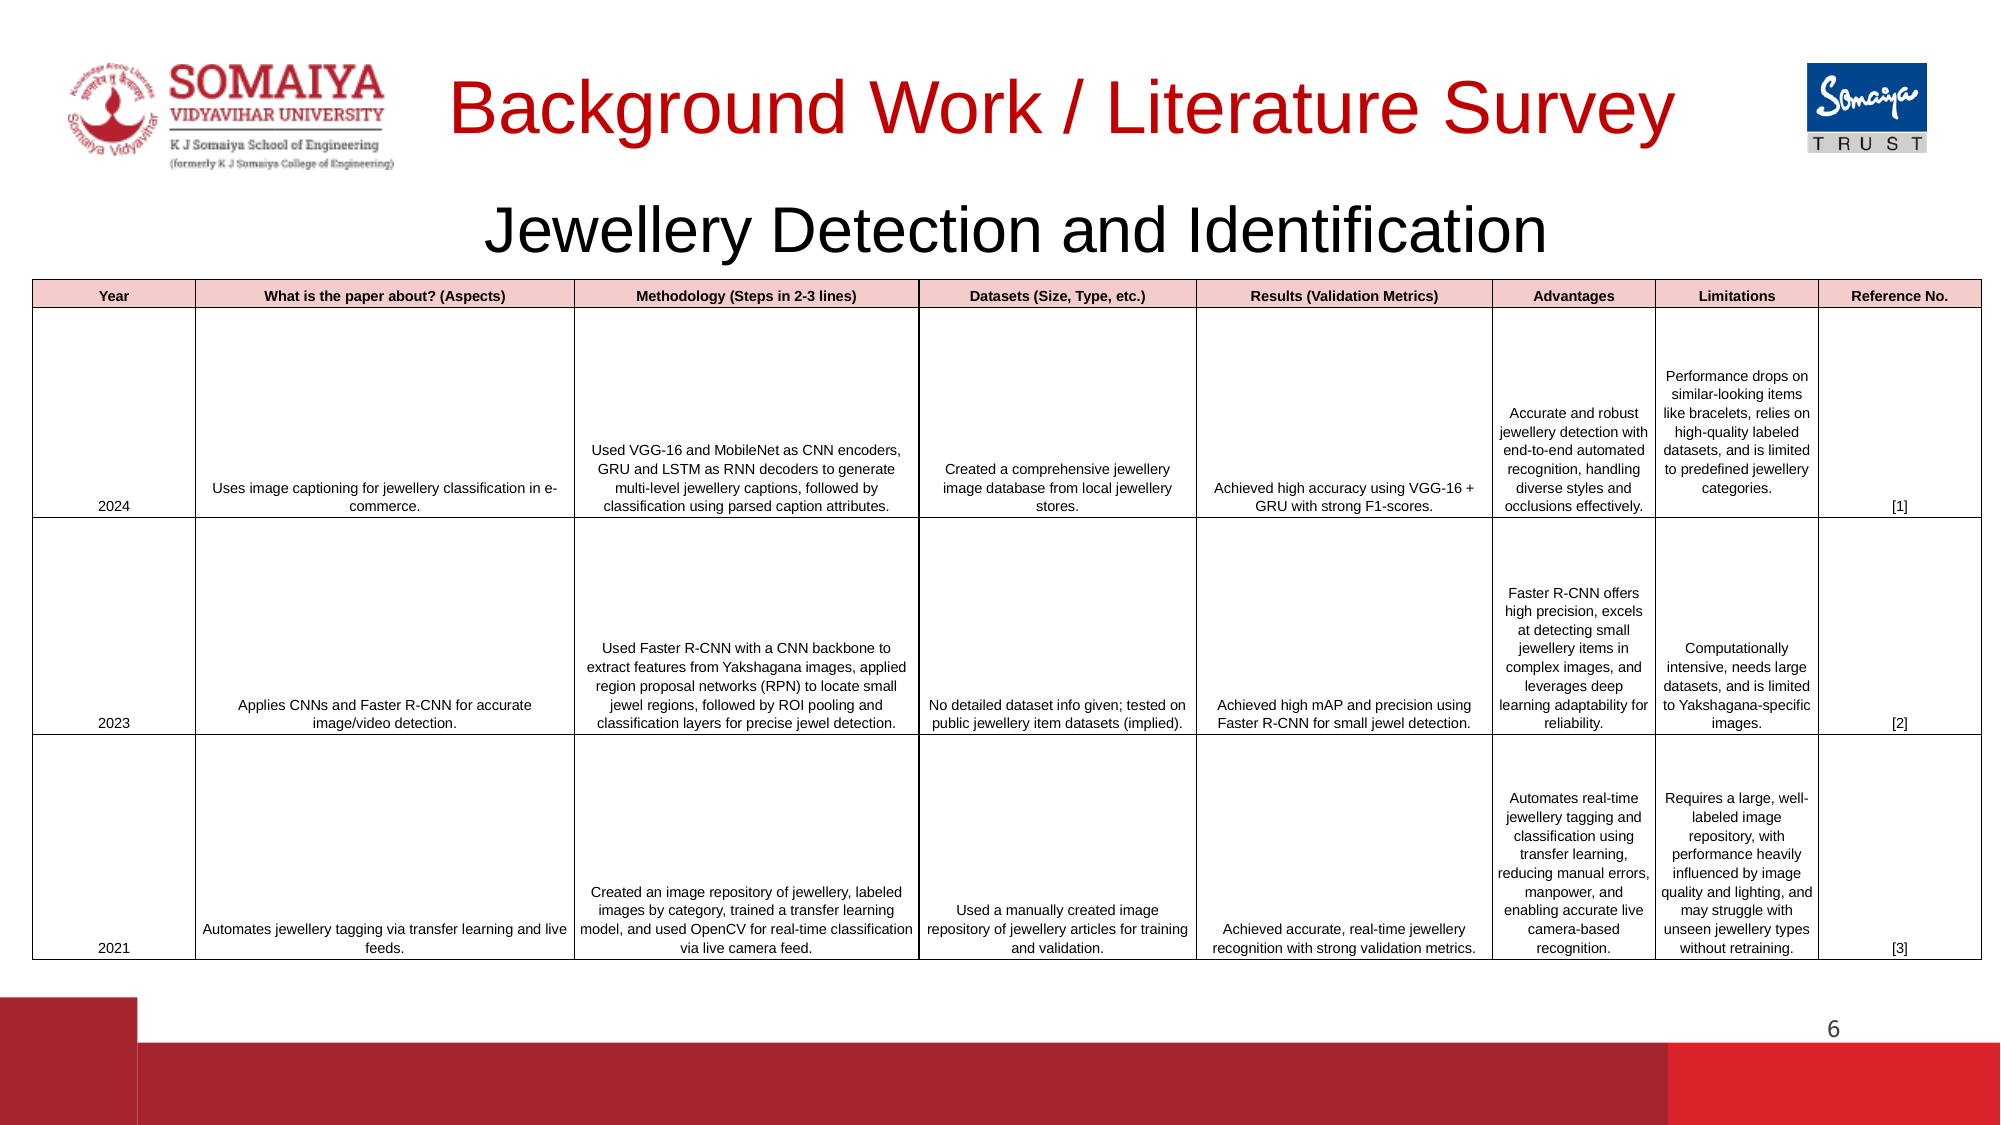

# Background Work / Literature Survey
 Jewellery Detection and Identification
| Year | What is the paper about? (Aspects) | Methodology (Steps in 2-3 lines) | Datasets (Size, Type, etc.) | Results (Validation Metrics) | Advantages | Limitations | Reference No. |
| --- | --- | --- | --- | --- | --- | --- | --- |
| 2024 | Uses image captioning for jewellery classification in e-commerce. | Used VGG-16 and MobileNet as CNN encoders, GRU and LSTM as RNN decoders to generate multi-level jewellery captions, followed by classification using parsed caption attributes. | Created a comprehensive jewellery image database from local jewellery stores. | Achieved high accuracy using VGG-16 + GRU with strong F1-scores. | Accurate and robust jewellery detection with end-to-end automated recognition, handling diverse styles and occlusions effectively. | Performance drops on similar-looking items like bracelets, relies on high-quality labeled datasets, and is limited to predefined jewellery categories. | [1] |
| 2023 | Applies CNNs and Faster R-CNN for accurate image/video detection. | Used Faster R-CNN with a CNN backbone to extract features from Yakshagana images, applied region proposal networks (RPN) to locate small jewel regions, followed by ROI pooling and classification layers for precise jewel detection. | No detailed dataset info given; tested on public jewellery item datasets (implied). | Achieved high mAP and precision using Faster R-CNN for small jewel detection. | Faster R-CNN offers high precision, excels at detecting small jewellery items in complex images, and leverages deep learning adaptability for reliability. | Computationally intensive, needs large datasets, and is limited to Yakshagana-specific images. | [2] |
| 2021 | Automates jewellery tagging via transfer learning and live feeds. | Created an image repository of jewellery, labeled images by category, trained a transfer learning model, and used OpenCV for real-time classification via live camera feed. | Used a manually created image repository of jewellery articles for training and validation. | Achieved accurate, real-time jewellery recognition with strong validation metrics. | Automates real-time jewellery tagging and classification using transfer learning, reducing manual errors, manpower, and enabling accurate live camera-based recognition. | Requires a large, well-labeled image repository, with performance heavily influenced by image quality and lighting, and may struggle with unseen jewellery types without retraining. | [3] |
6